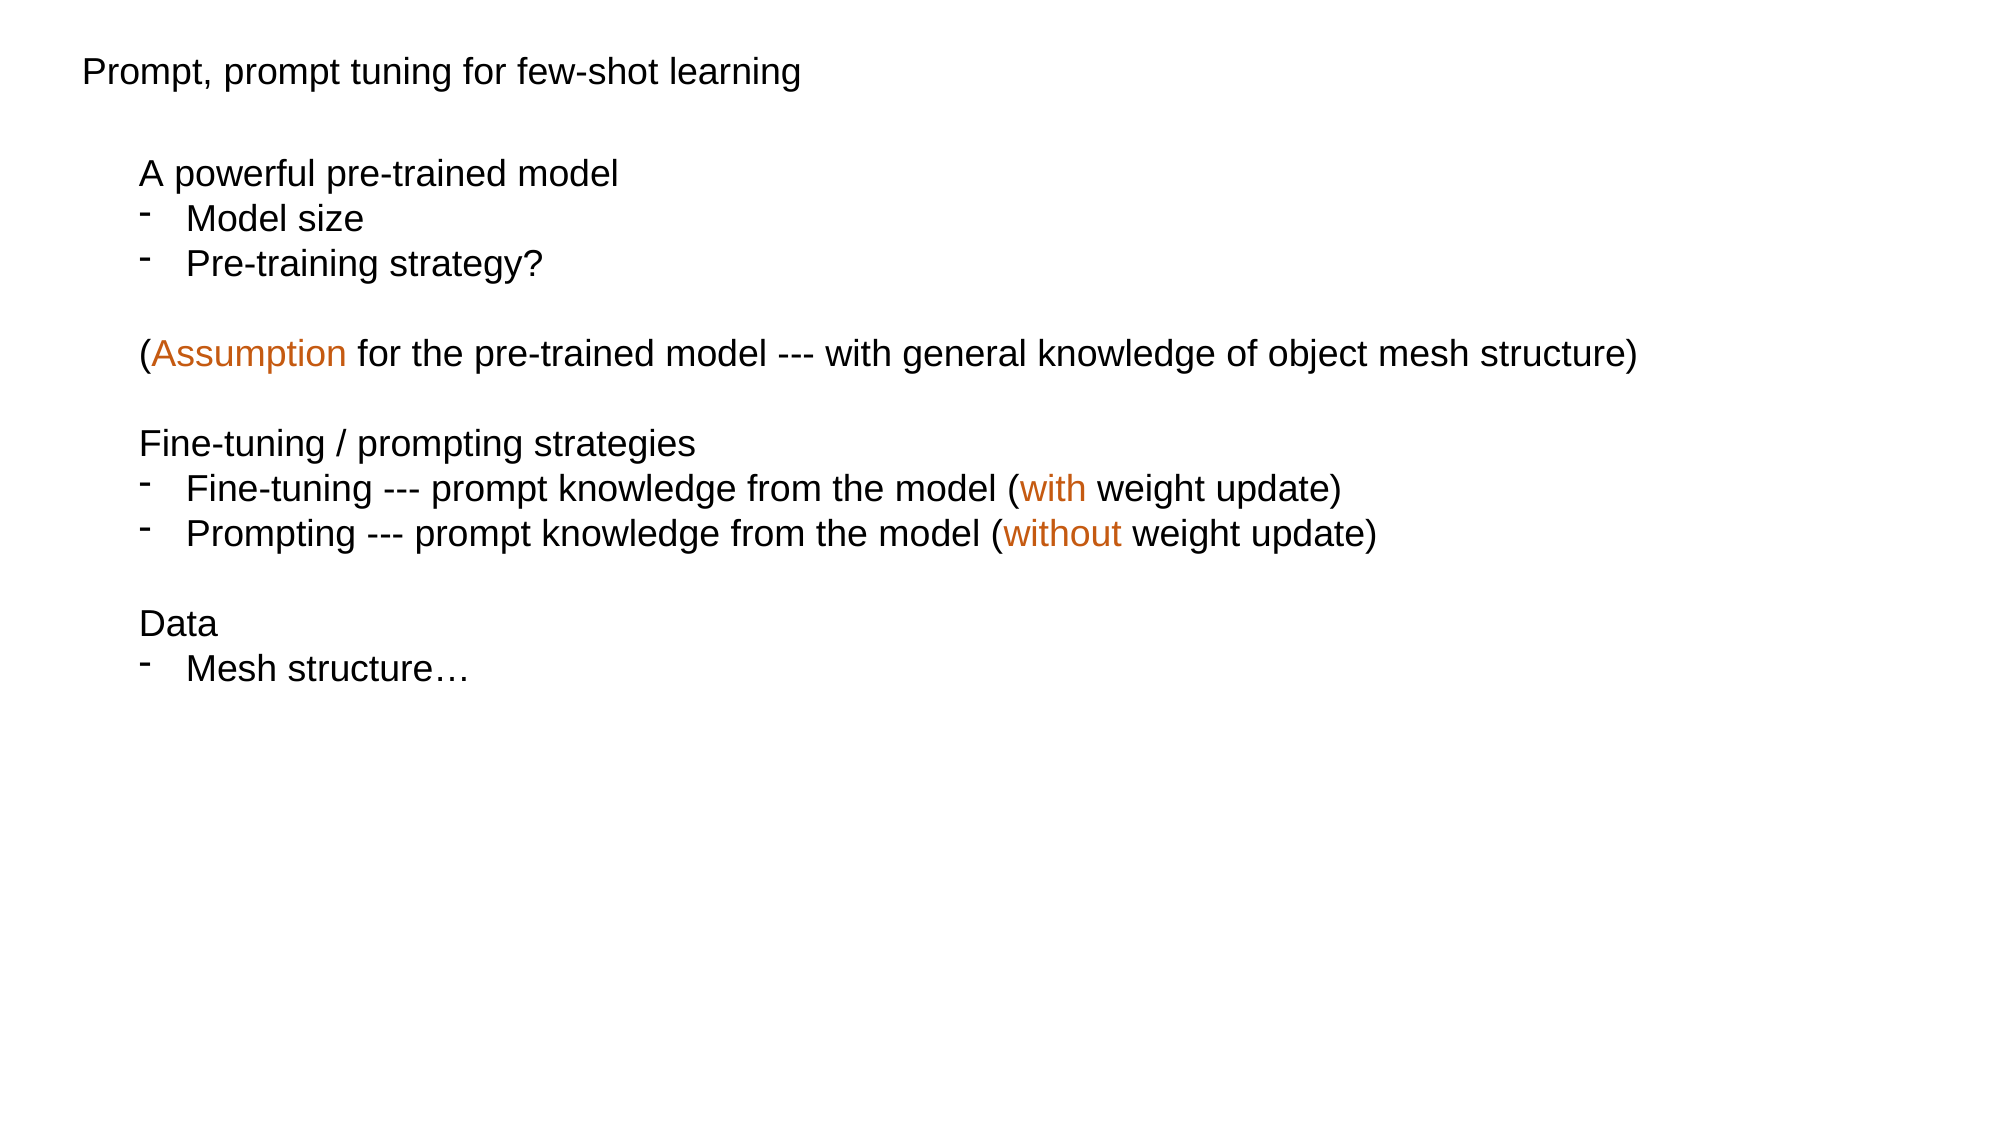

Prompt, prompt tuning for few-shot learning
A powerful pre-trained model
Model size
Pre-training strategy?

(Assumption for the pre-trained model --- with general knowledge of object mesh structure)

Fine-tuning / prompting strategies
Fine-tuning --- prompt knowledge from the model (with weight update)
Prompting --- prompt knowledge from the model (without weight update)

Data
Mesh structure…